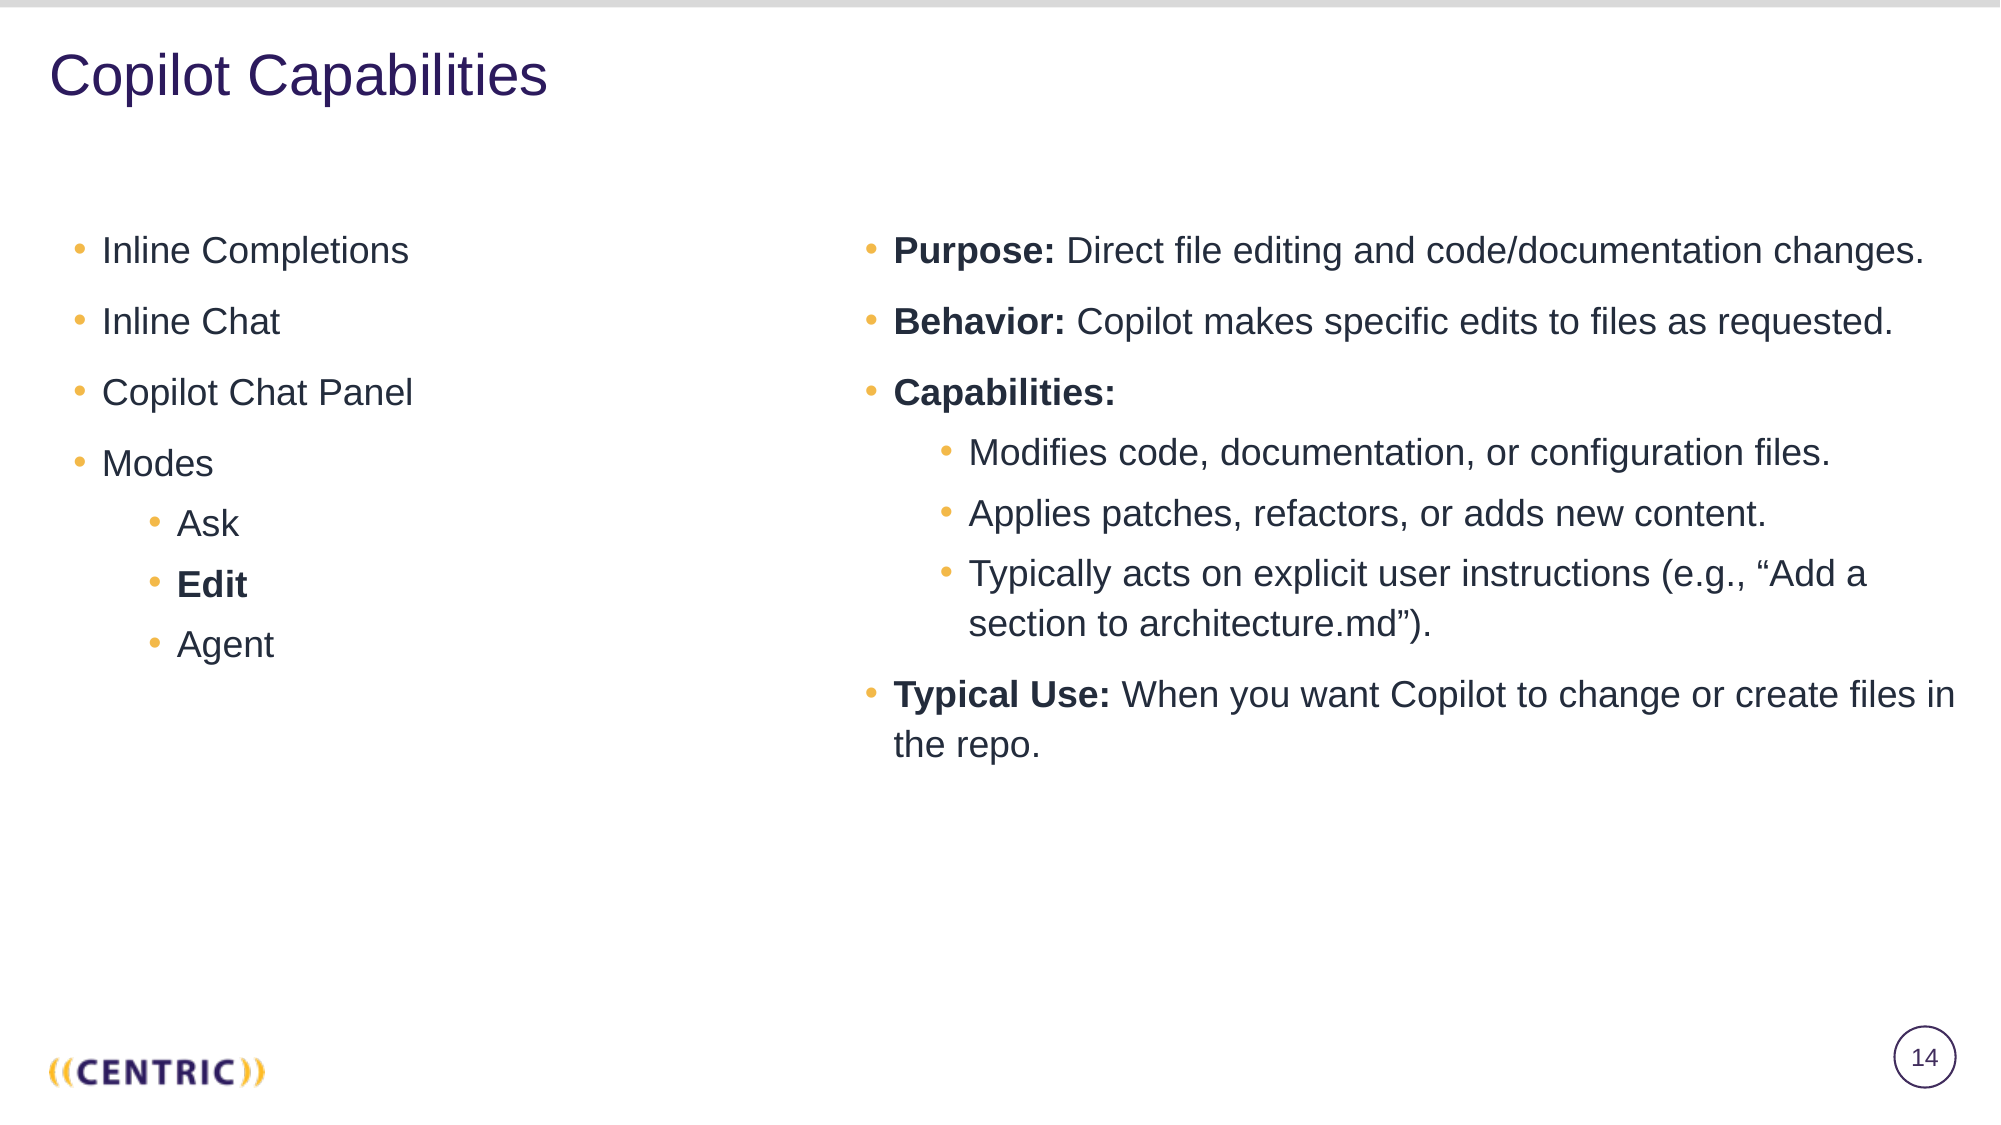

# Copilot Capabilities
Inline Completions
Inline Chat
Copilot Chat Panel
Modes
Ask
Edit
Agent
Purpose: Direct file editing and code/documentation changes.
Behavior: Copilot makes specific edits to files as requested.
Capabilities:
Modifies code, documentation, or configuration files.
Applies patches, refactors, or adds new content.
Typically acts on explicit user instructions (e.g., “Add a section to architecture.md”).
Typical Use: When you want Copilot to change or create files in the repo.